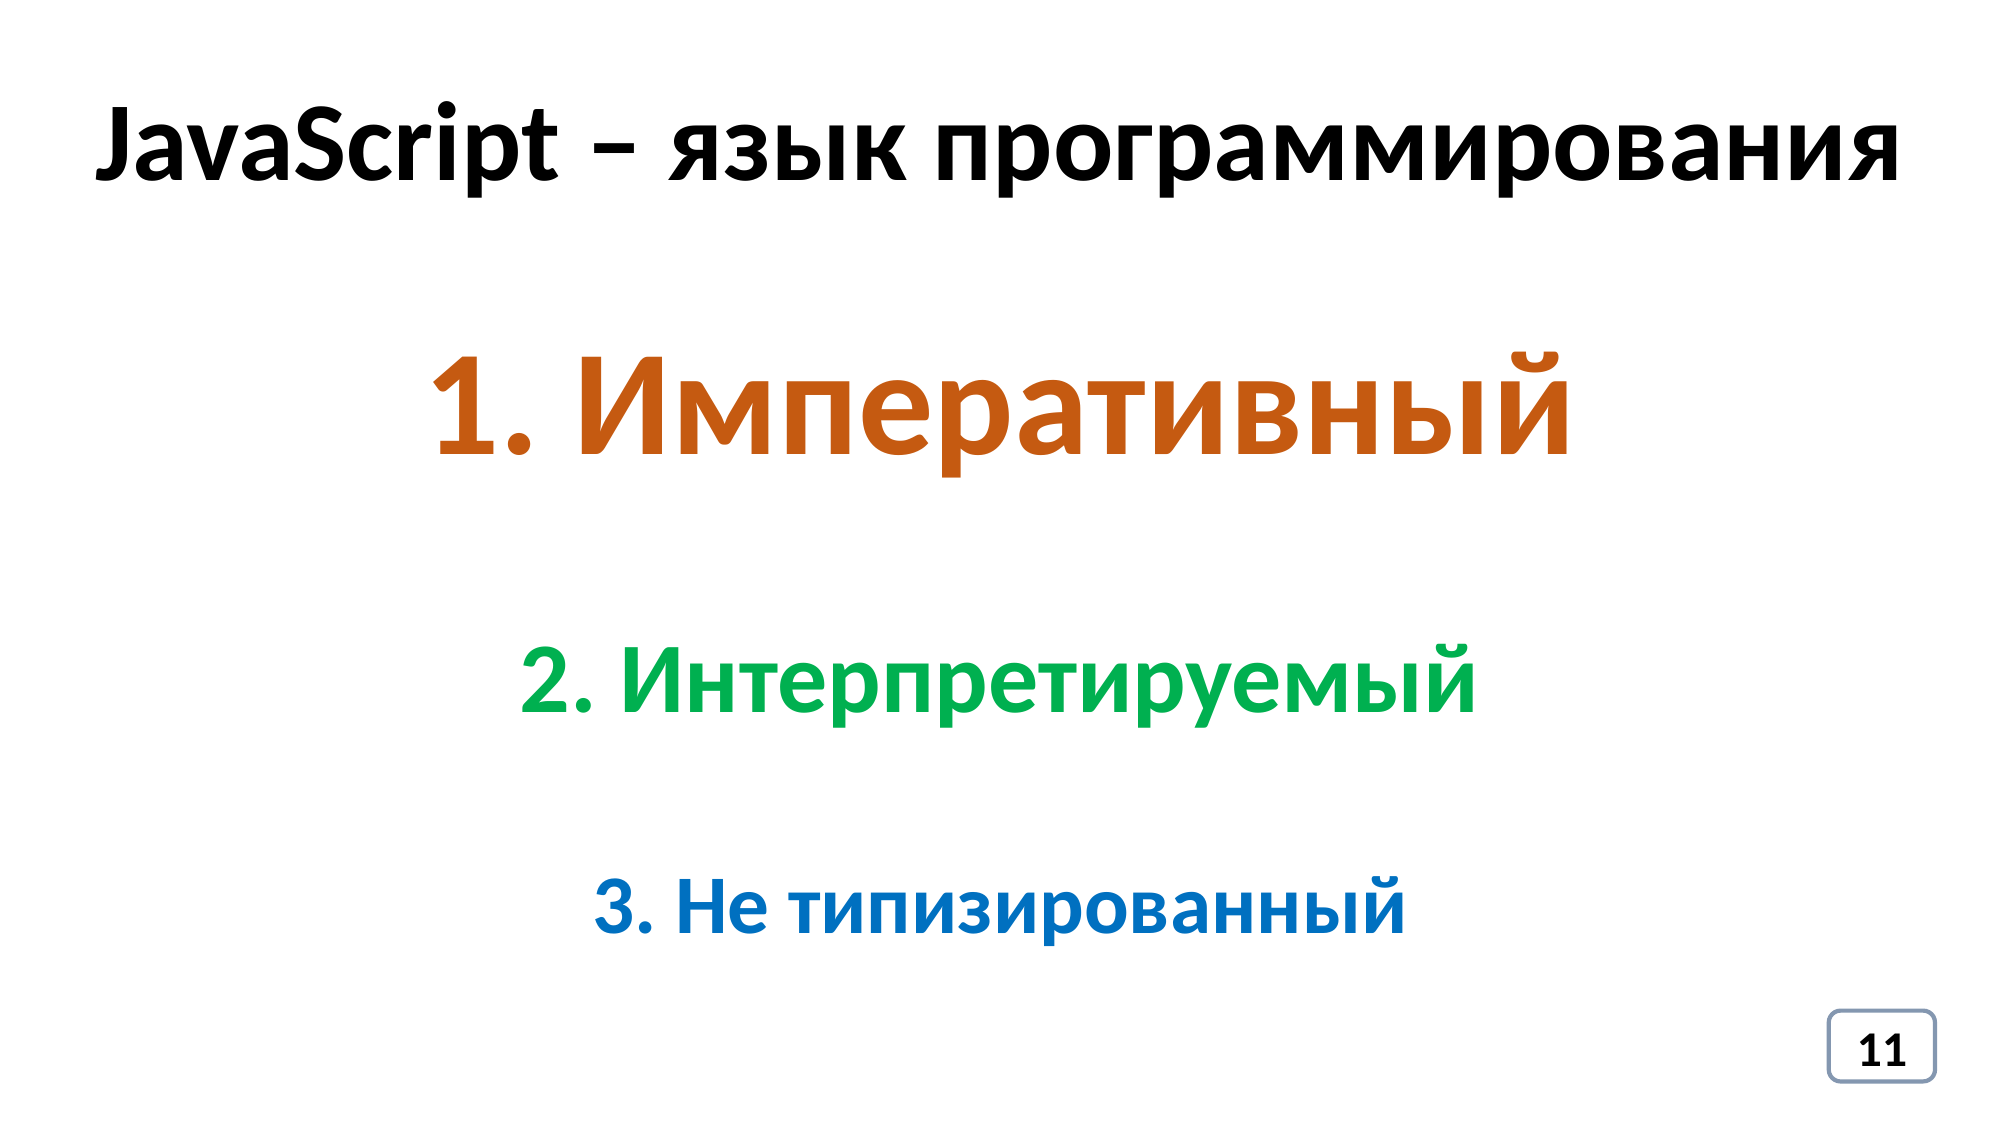

# JavaScript – язык программирования
1. Императивный
2. Интерпретируемый
3. Не типизированный
11